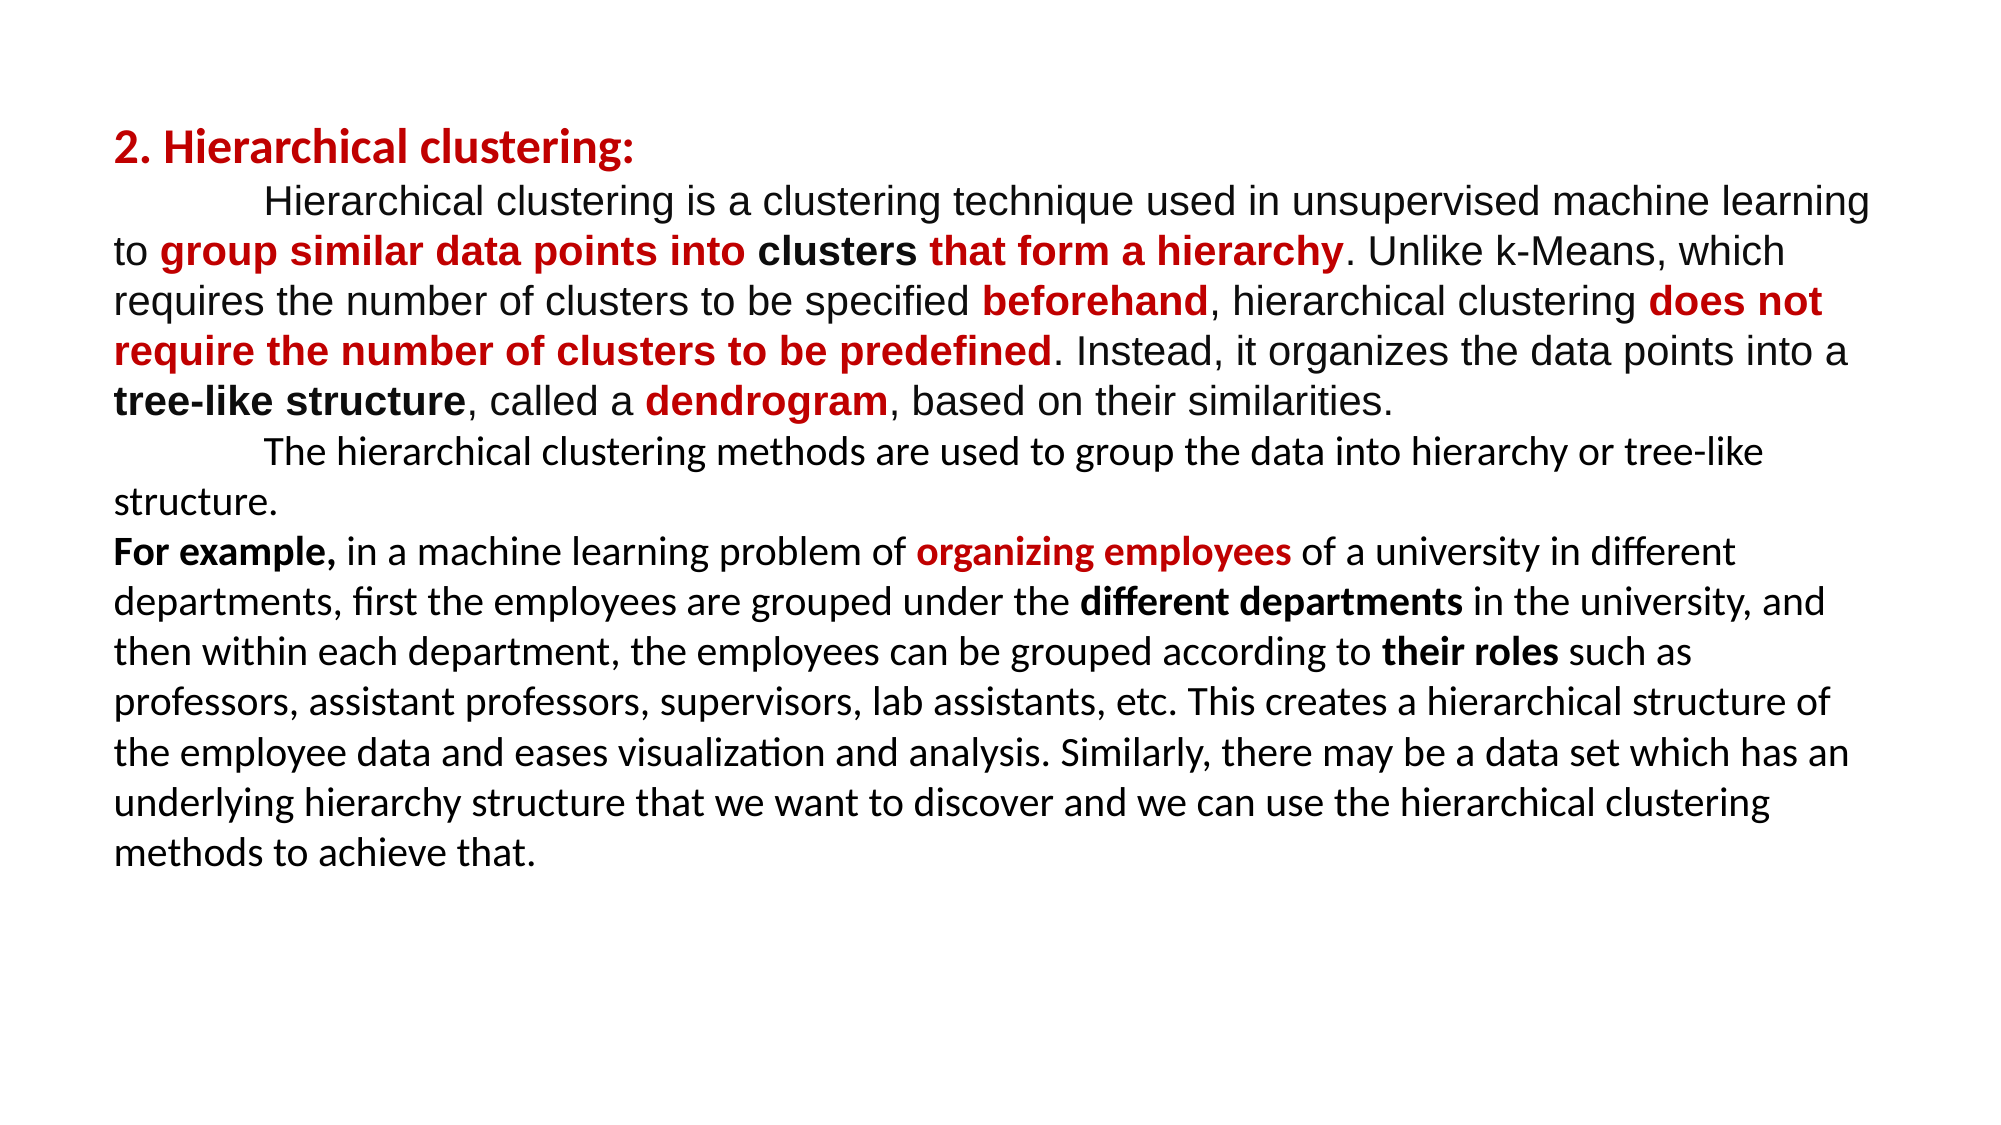

2. Hierarchical clustering:
	Hierarchical clustering is a clustering technique used in unsupervised machine learning to group similar data points into clusters that form a hierarchy. Unlike k-Means, which requires the number of clusters to be specified beforehand, hierarchical clustering does not require the number of clusters to be predefined. Instead, it organizes the data points into a tree-like structure, called a dendrogram, based on their similarities.
	The hierarchical clustering methods are used to group the data into hierarchy or tree-like structure.
For example, in a machine learning problem of organizing employees of a university in different departments, first the employees are grouped under the different departments in the university, and then within each department, the employees can be grouped according to their roles such as professors, assistant professors, supervisors, lab assistants, etc. This creates a hierarchical structure of the employee data and eases visualization and analysis. Similarly, there may be a data set which has an underlying hierarchy structure that we want to discover and we can use the hierarchical clustering methods to achieve that.